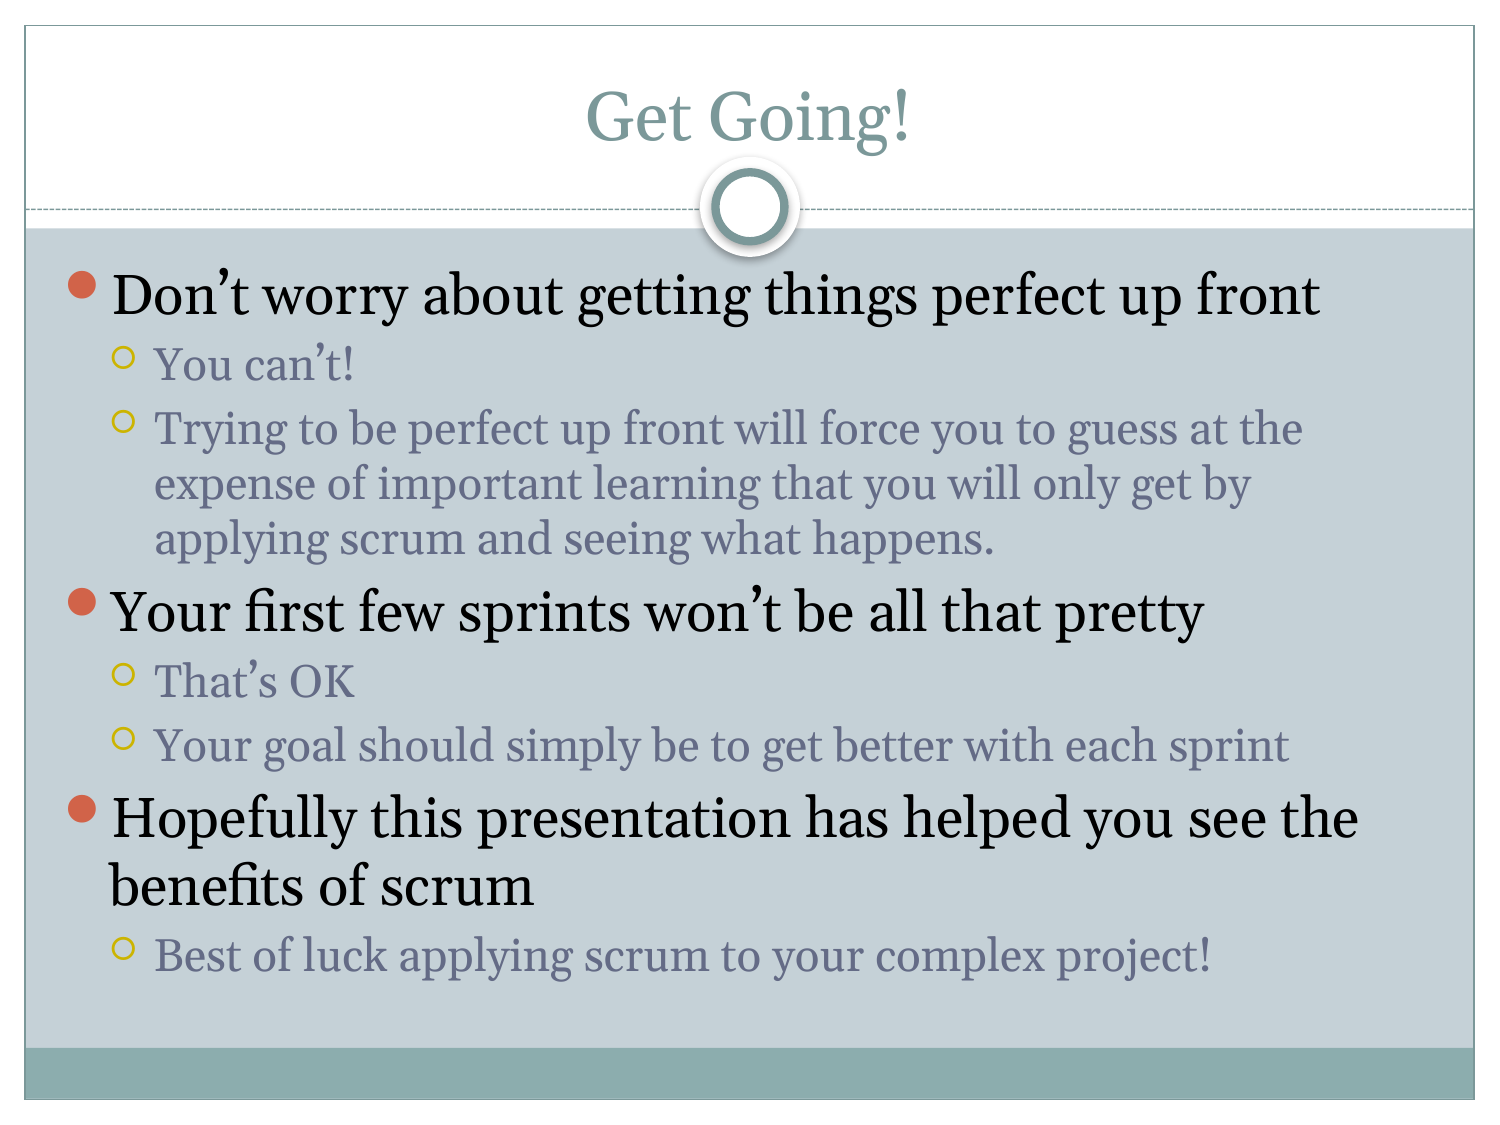

# Get Going!
Don’t worry about getting things perfect up front
You can’t!
Trying to be perfect up front will force you to guess at the expense of important learning that you will only get by applying scrum and seeing what happens.
Your first few sprints won’t be all that pretty
That’s OK
Your goal should simply be to get better with each sprint
Hopefully this presentation has helped you see the benefits of scrum
Best of luck applying scrum to your complex project!